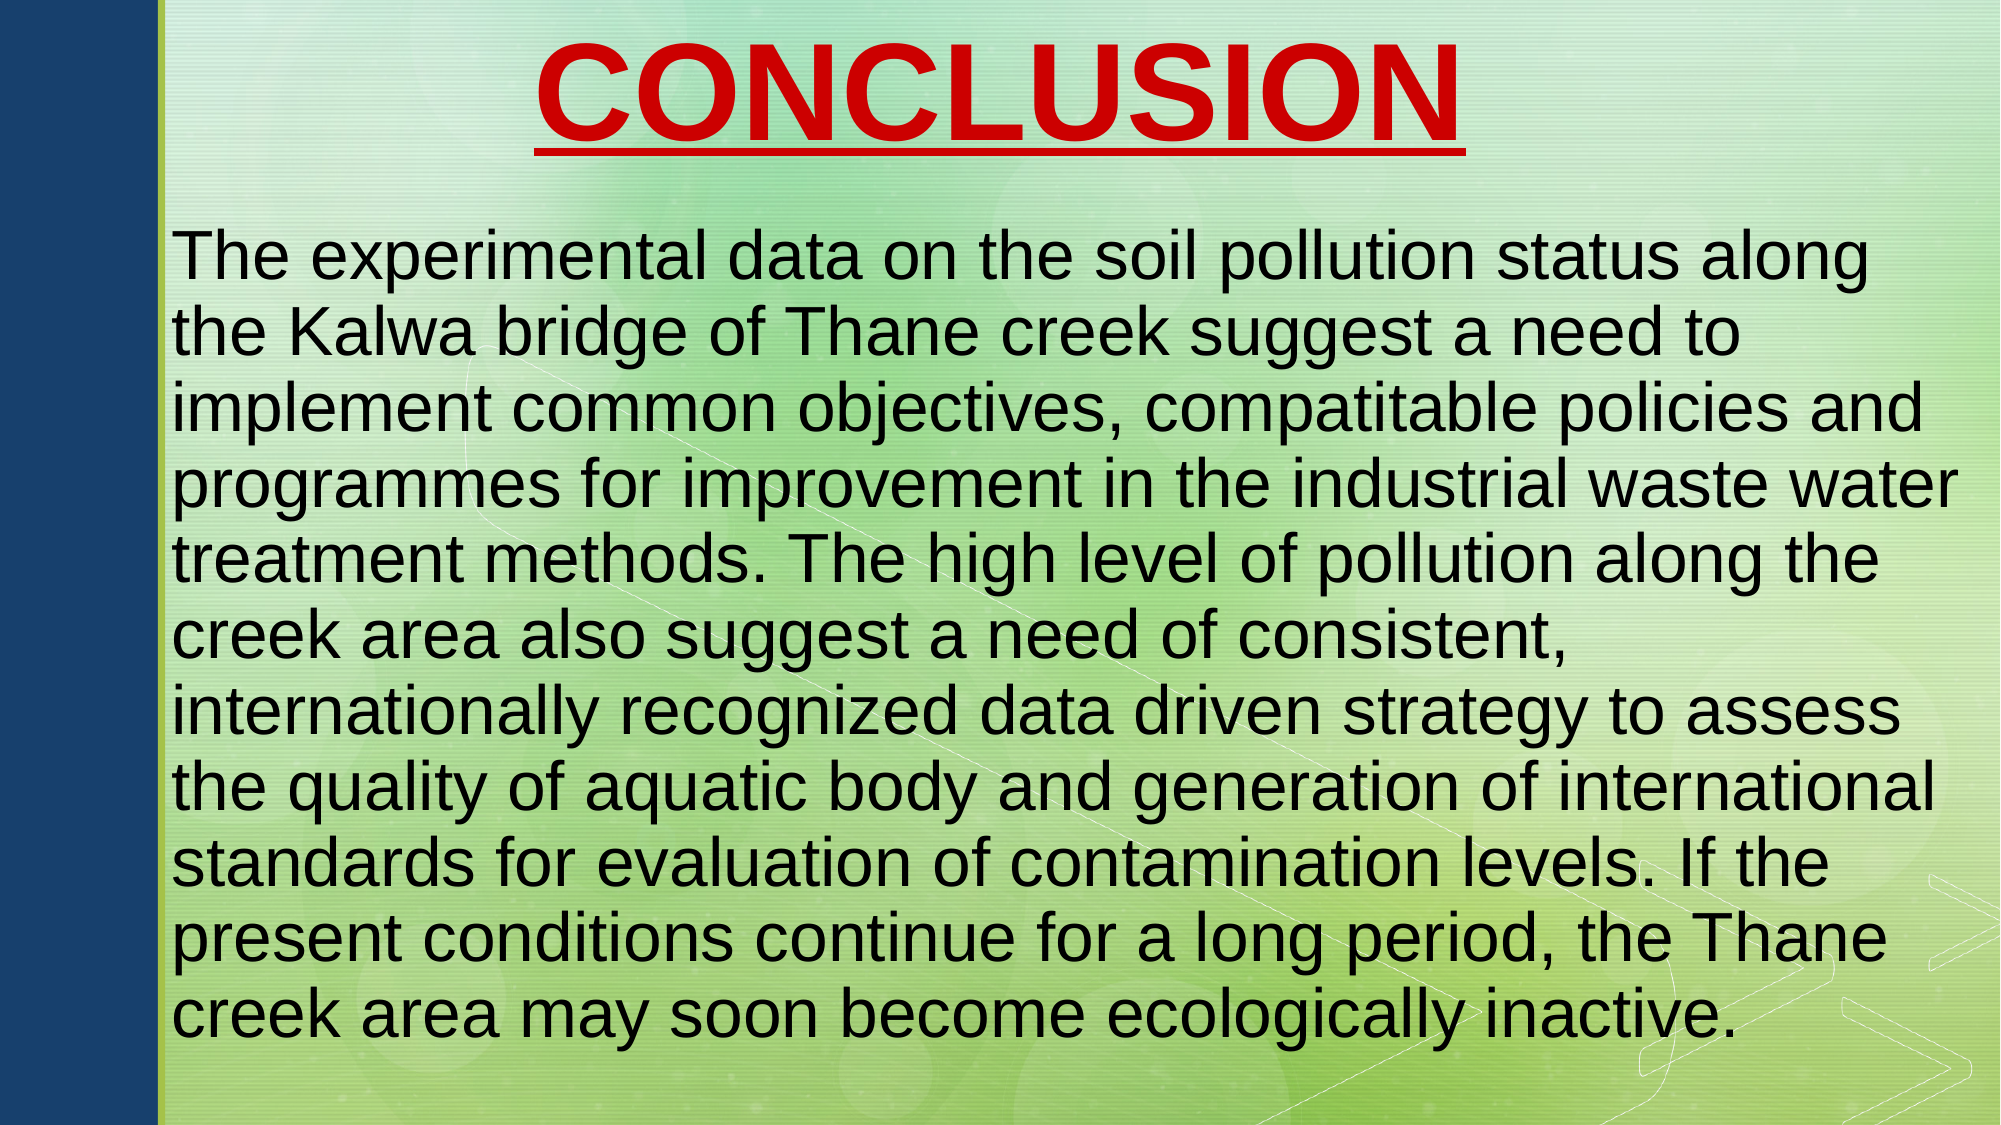

# CONCLUSION
The experimental data on the soil pollution status along the Kalwa bridge of Thane creek suggest a need to implement common objectives, compatitable policies and programmes for improvement in the industrial waste water treatment methods. The high level of pollution along the creek area also suggest a need of consistent, internationally recognized data driven strategy to assess the quality of aquatic body and generation of international standards for evaluation of contamination levels. If the present conditions continue for a long period, the Thane creek area may soon become ecologically inactive.